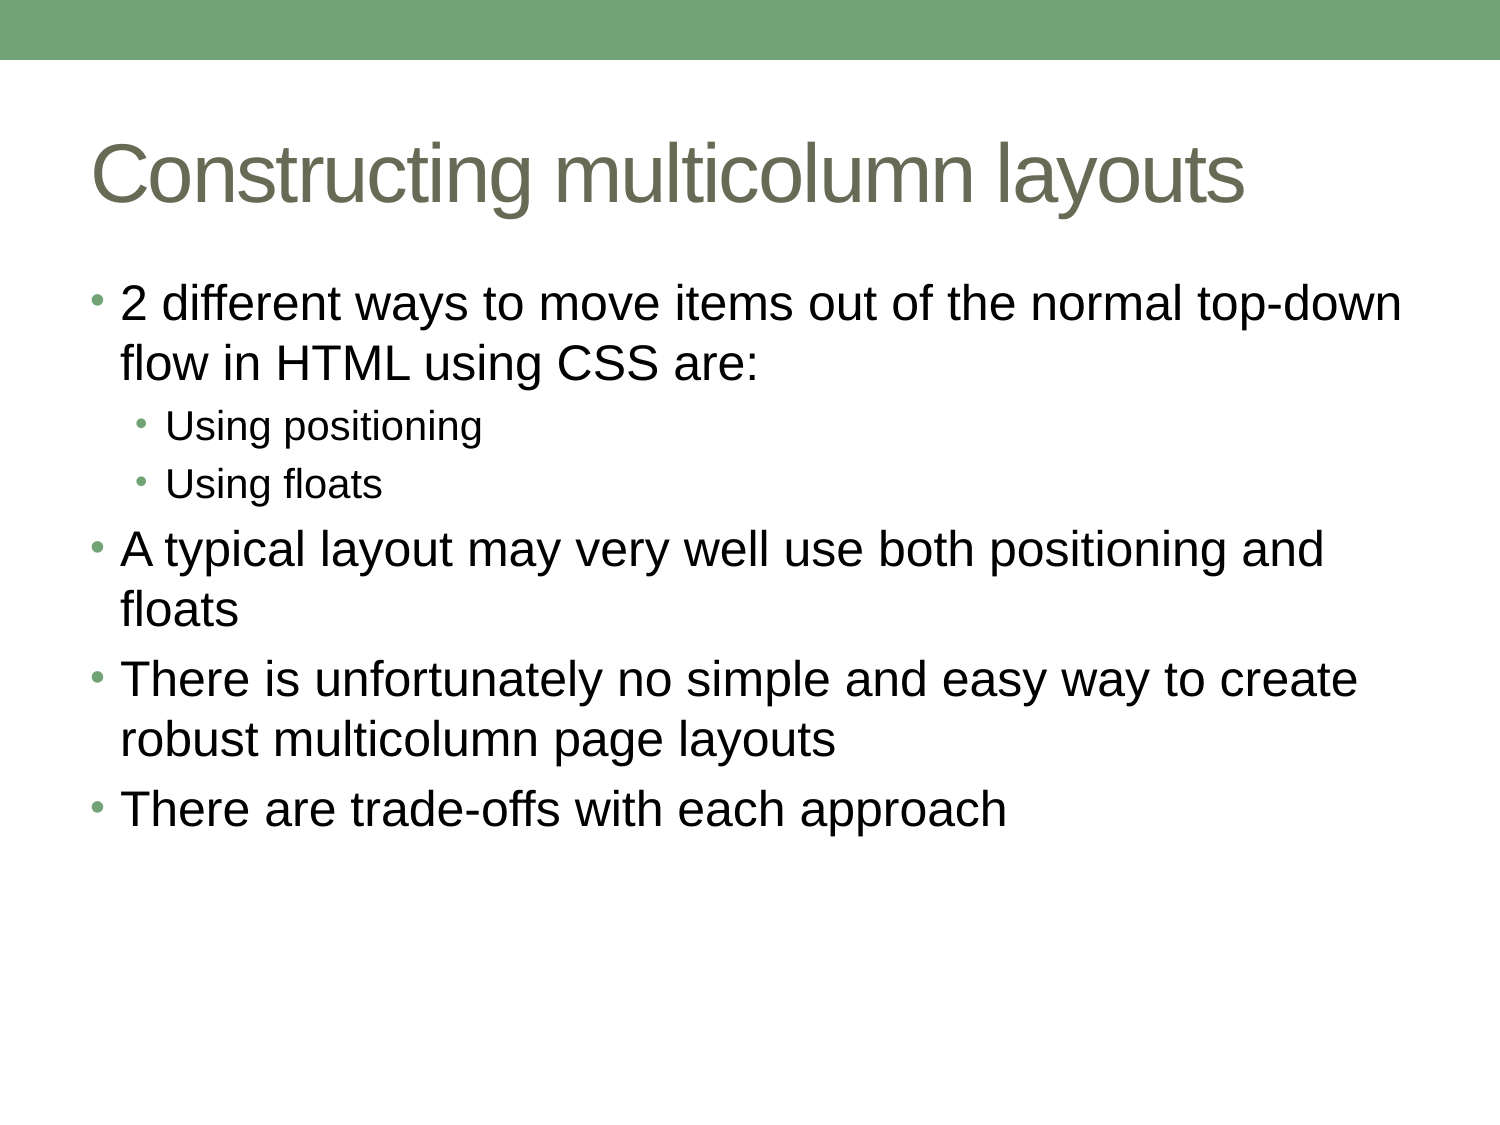

# Constructing multicolumn layouts
2 different ways to move items out of the normal top-down flow in HTML using CSS are:
Using positioning
Using floats
A typical layout may very well use both positioning and floats
There is unfortunately no simple and easy way to create robust multicolumn page layouts
There are trade-offs with each approach